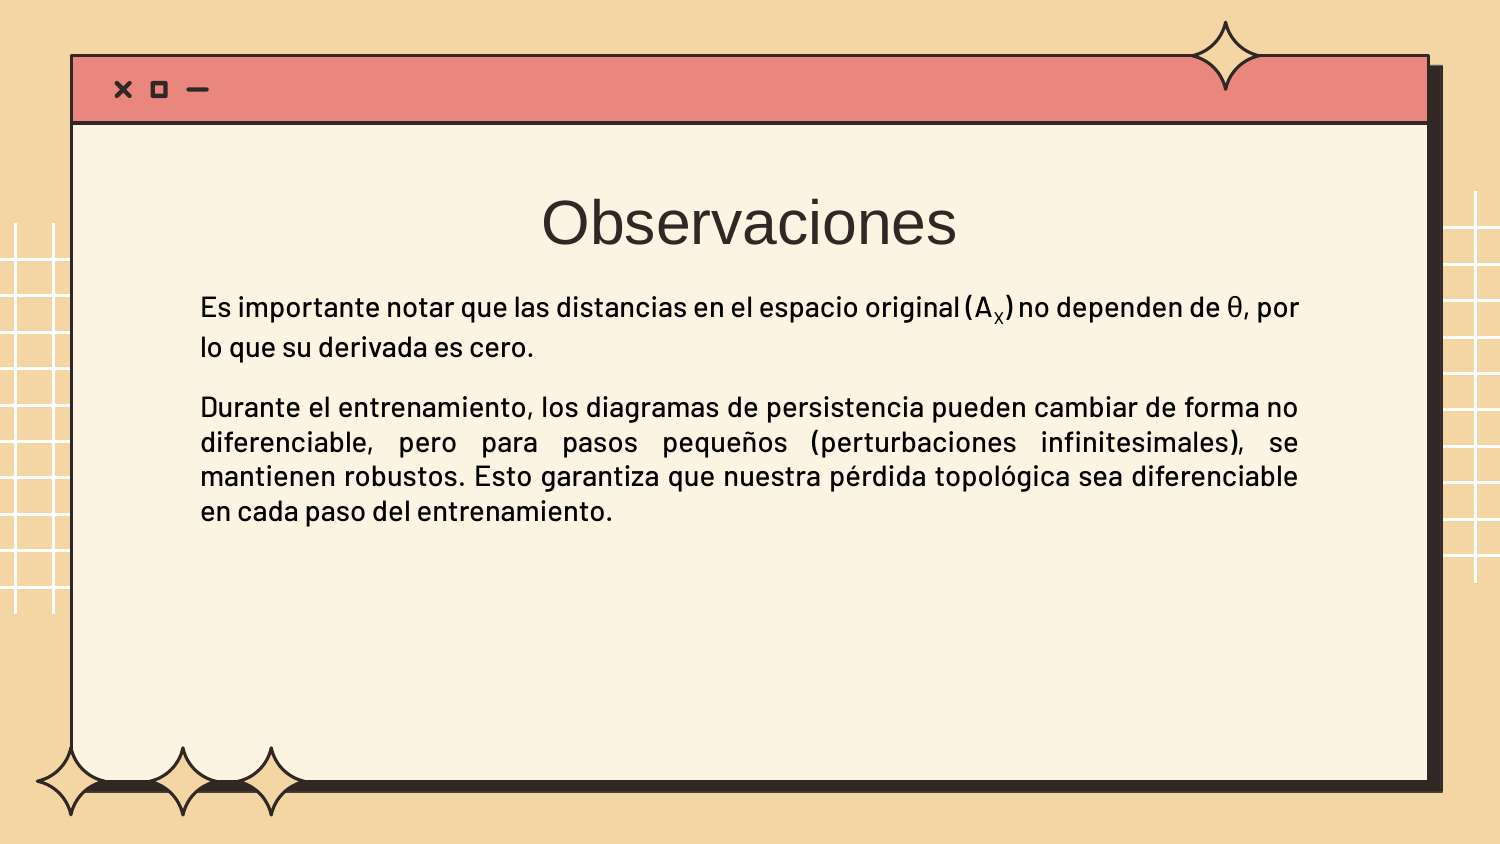

Observaciones
Es importante notar que las distancias en el espacio original (AX) no dependen de θ, por lo que su derivada es cero.
Durante el entrenamiento, los diagramas de persistencia pueden cambiar de forma no diferenciable, pero para pasos pequeños (perturbaciones infinitesimales), se mantienen robustos. Esto garantiza que nuestra pérdida topológica sea diferenciable en cada paso del entrenamiento.